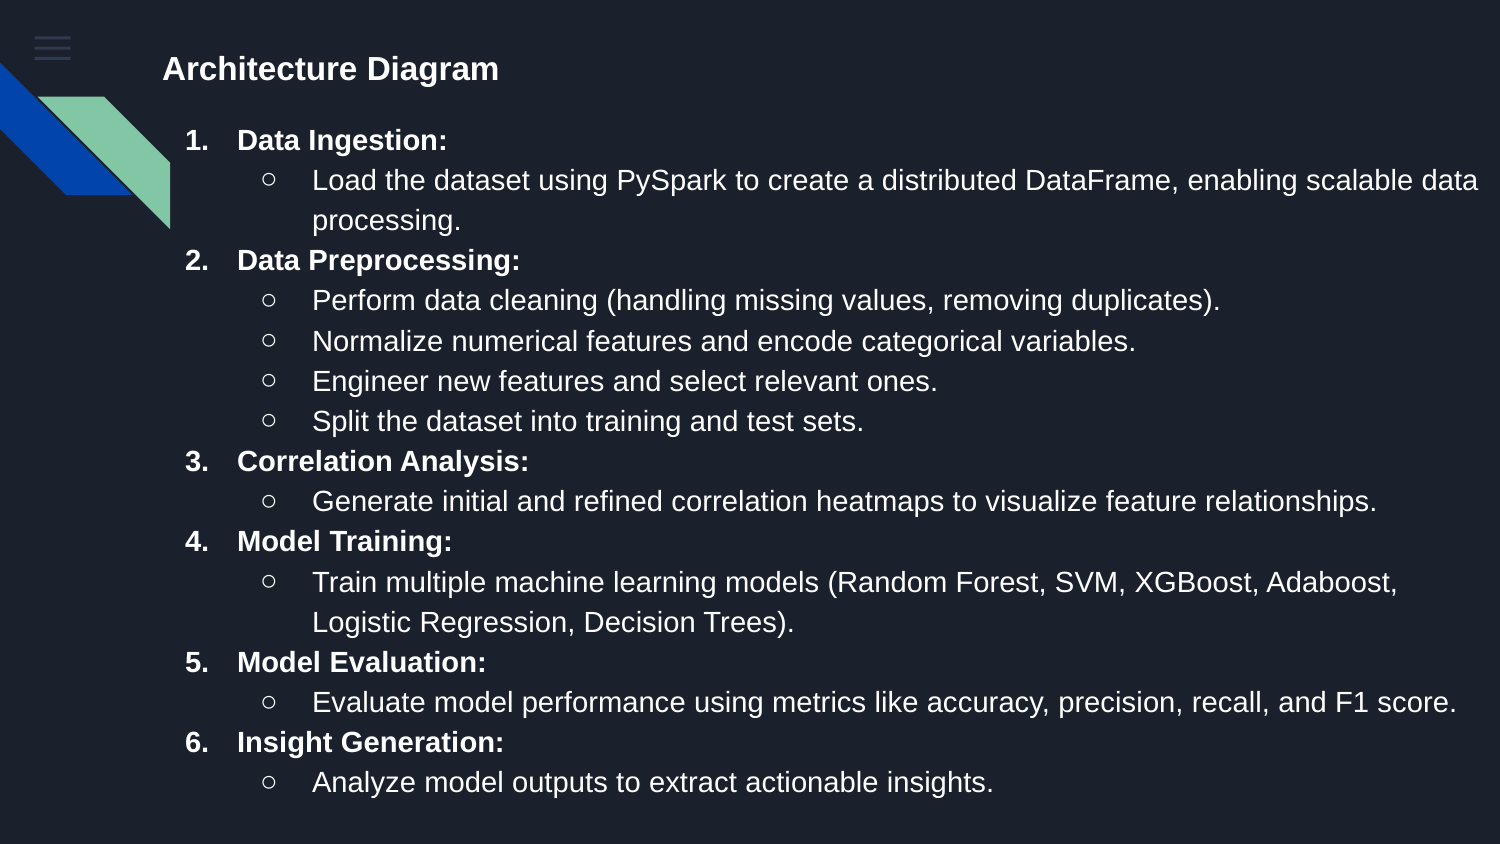

Architecture Diagram
Data Ingestion:
Load the dataset using PySpark to create a distributed DataFrame, enabling scalable data processing.
Data Preprocessing:
Perform data cleaning (handling missing values, removing duplicates).
Normalize numerical features and encode categorical variables.
Engineer new features and select relevant ones.
Split the dataset into training and test sets.
Correlation Analysis:
Generate initial and refined correlation heatmaps to visualize feature relationships.
Model Training:
Train multiple machine learning models (Random Forest, SVM, XGBoost, Adaboost, Logistic Regression, Decision Trees).
Model Evaluation:
Evaluate model performance using metrics like accuracy, precision, recall, and F1 score.
Insight Generation:
Analyze model outputs to extract actionable insights.